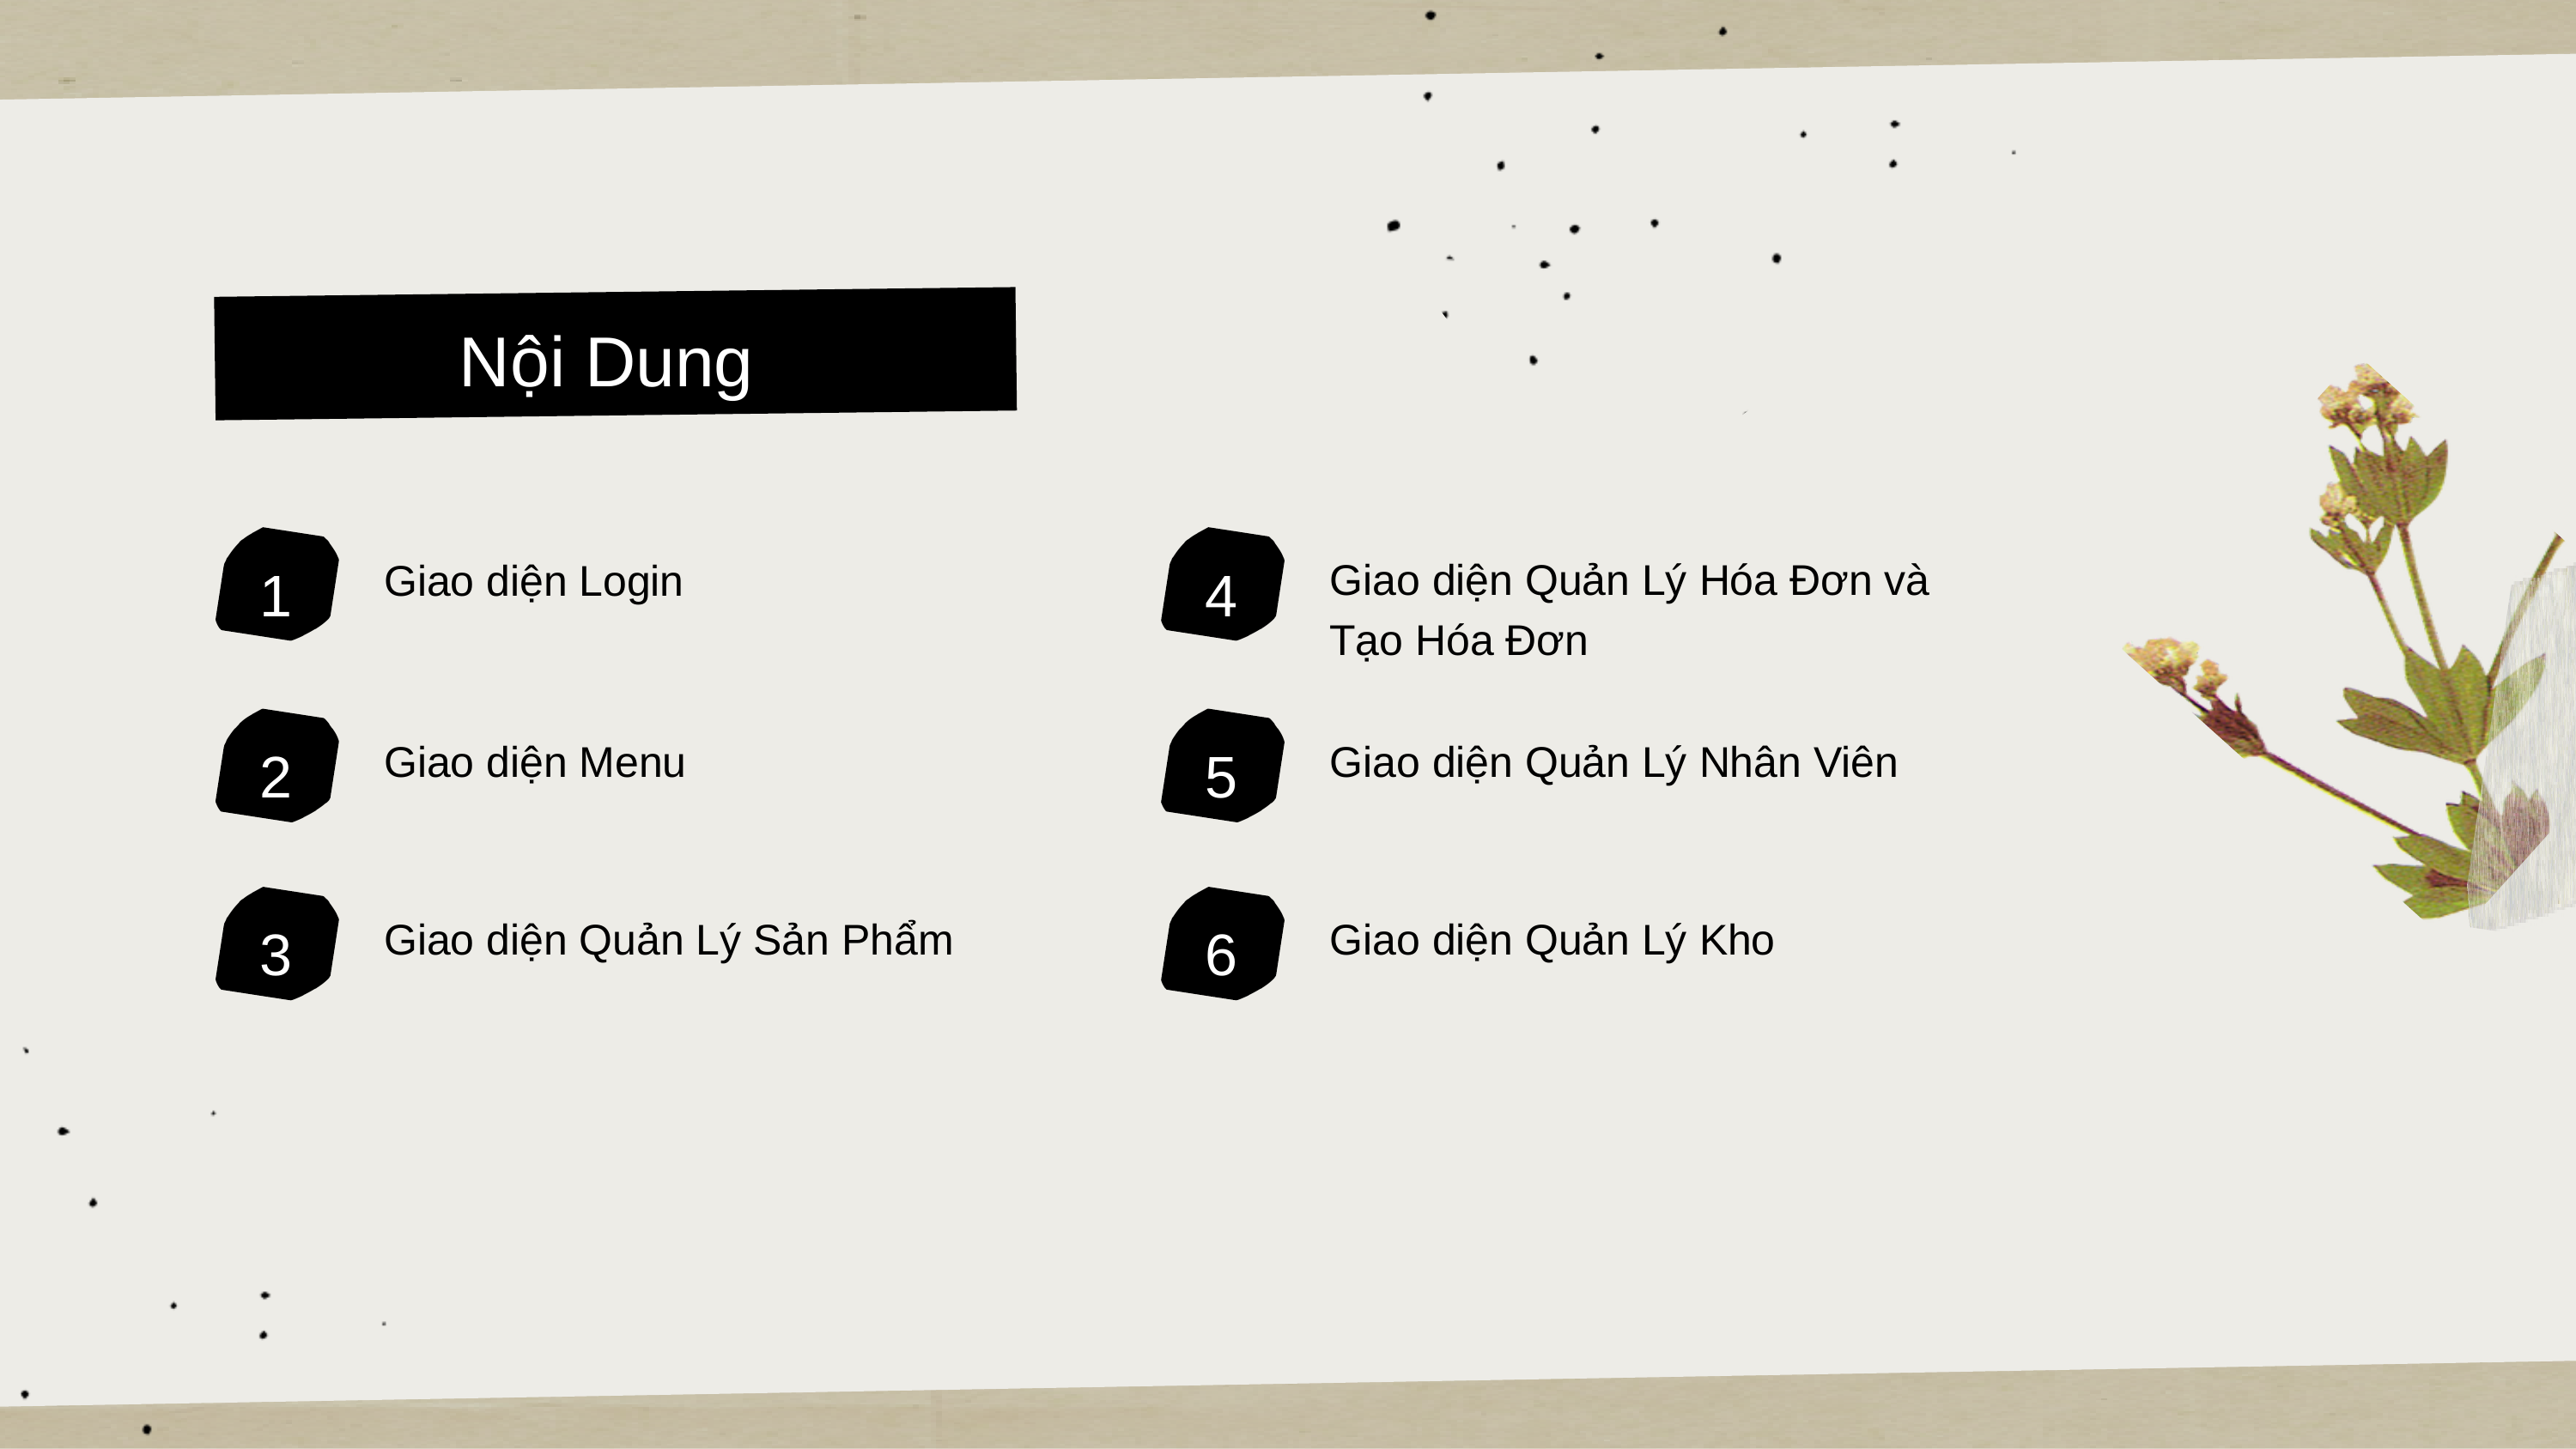

Nội Dung

Giao diện Login
1

Giao diện Quản Lý Hóa Đơn và Tạo Hóa Đơn
4

Giao diện Menu
2

Giao diện Quản Lý Nhân Viên
5

Giao diện Quản Lý Sản Phẩm
3

Giao diện Quản Lý Kho
6